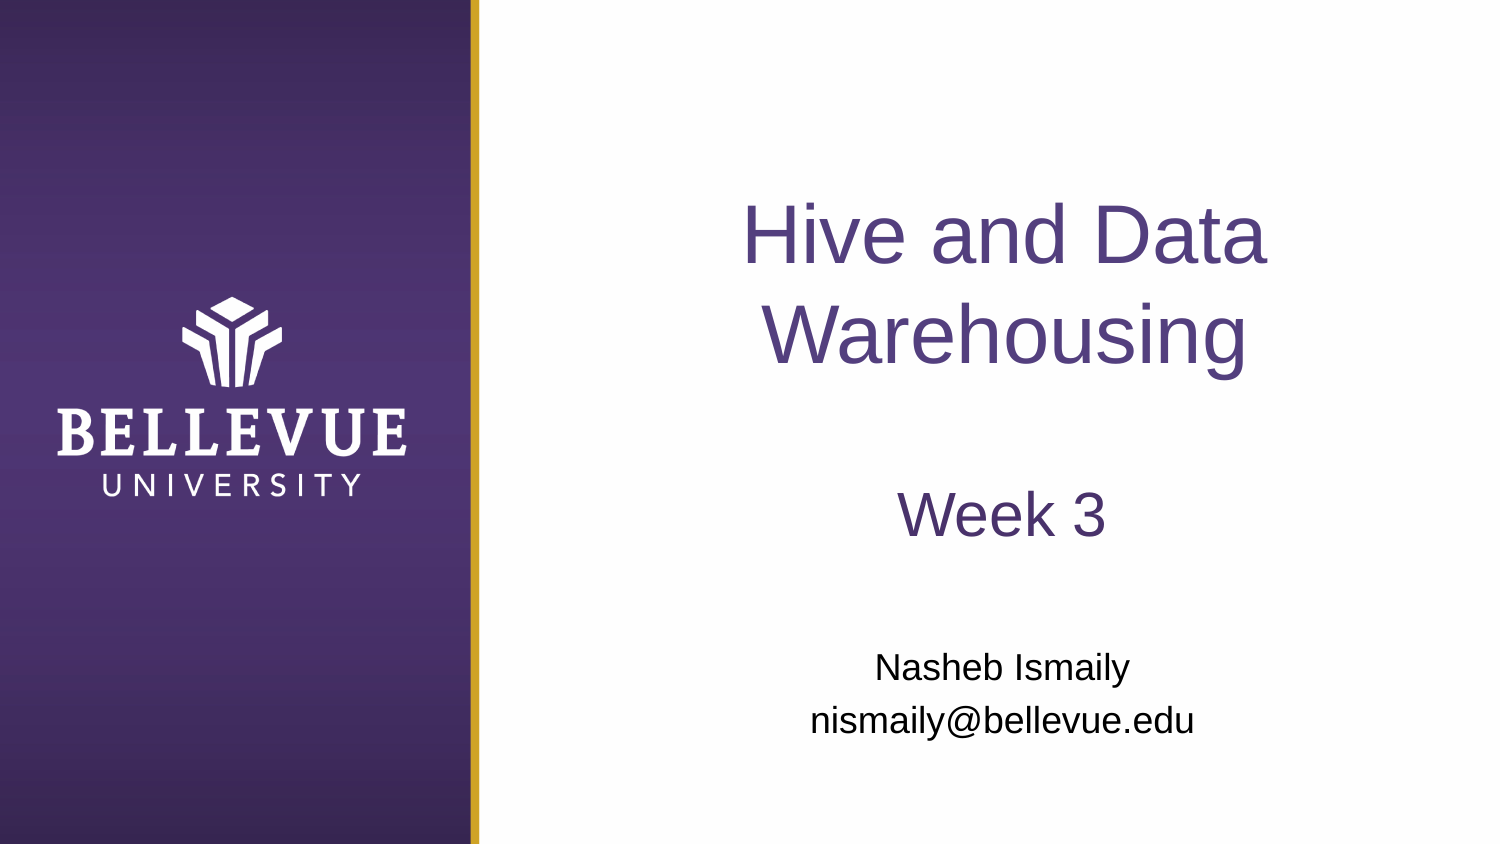

# Hive and Data Warehousing
Week 3

Nasheb Ismaily
nismaily@bellevue.edu